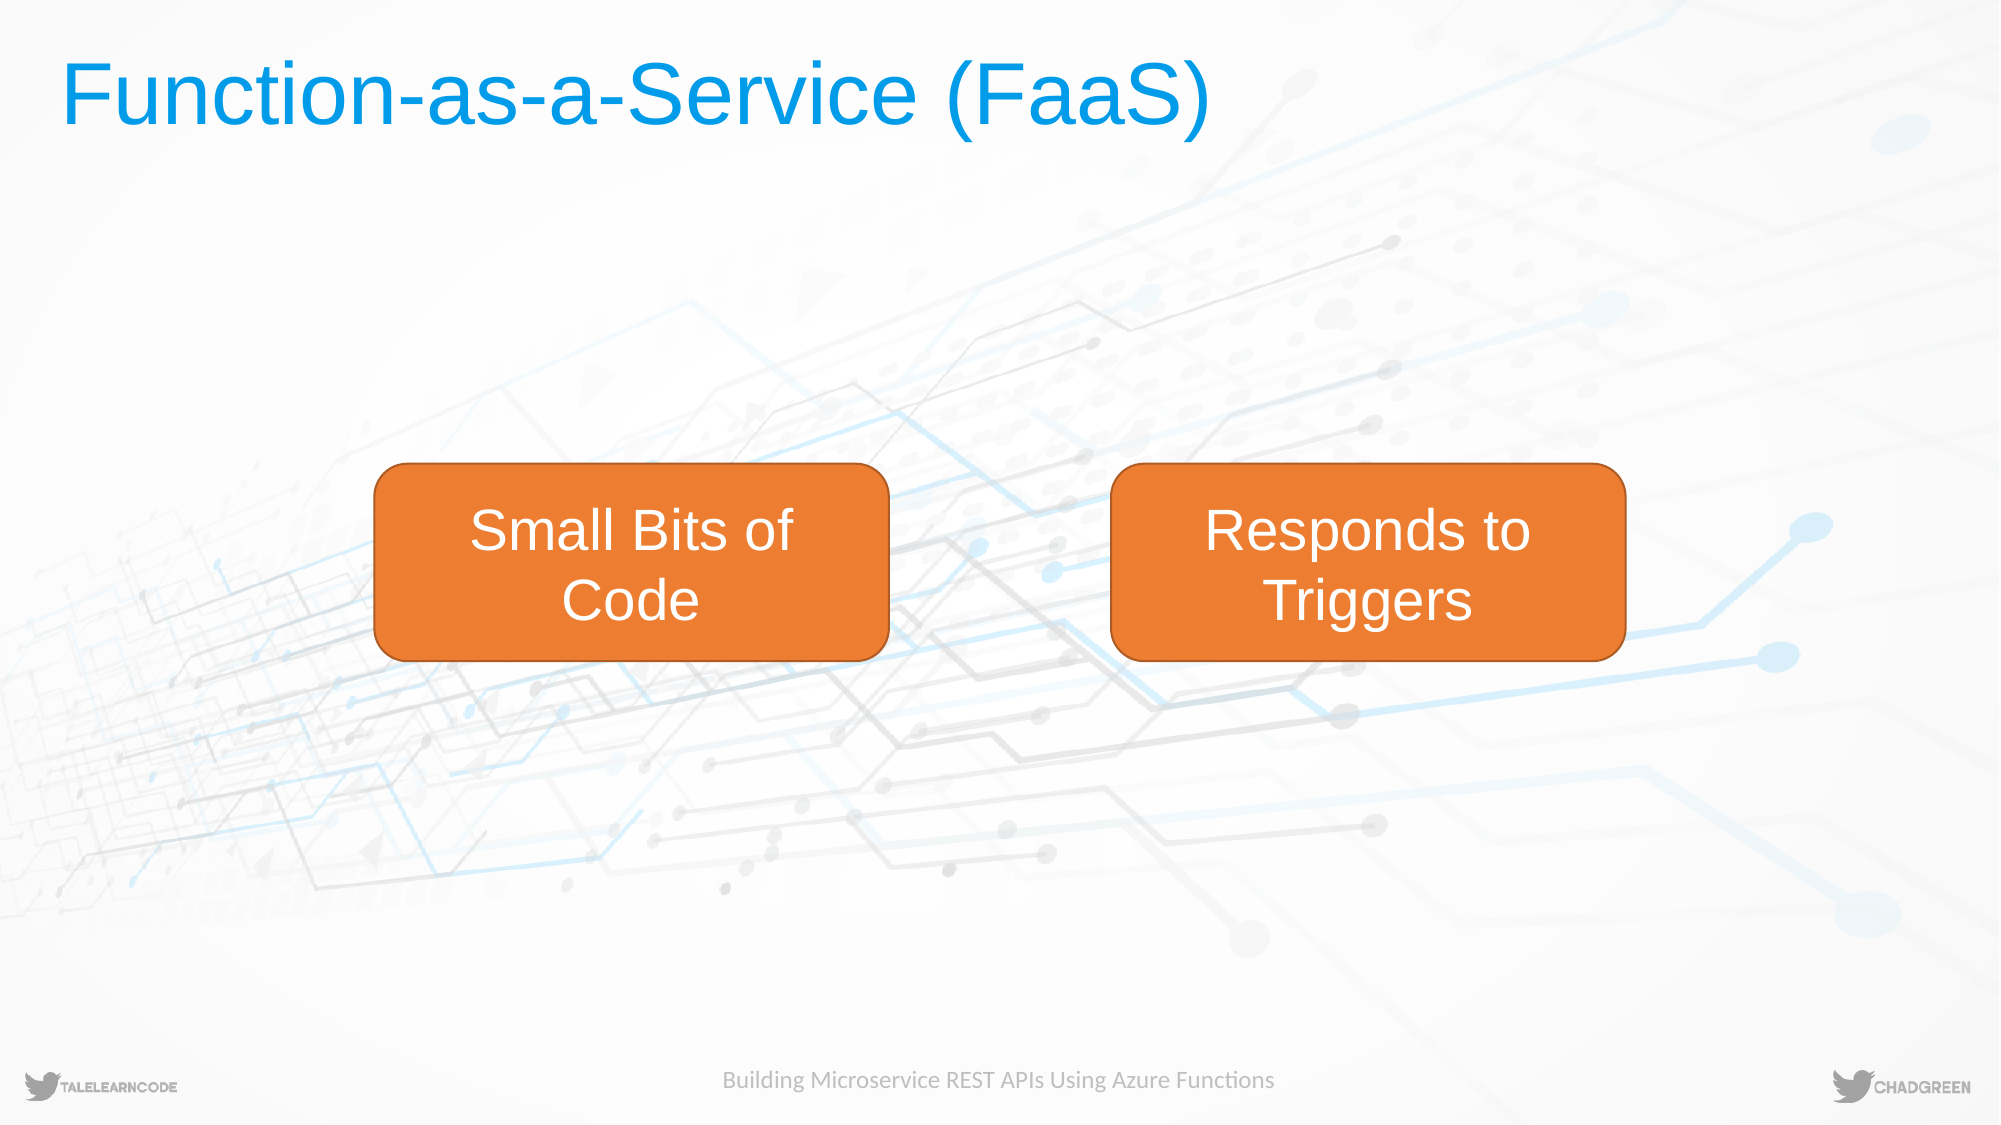

# Function-as-a-Service (FaaS)
Small Bits of Code
Responds to Triggers